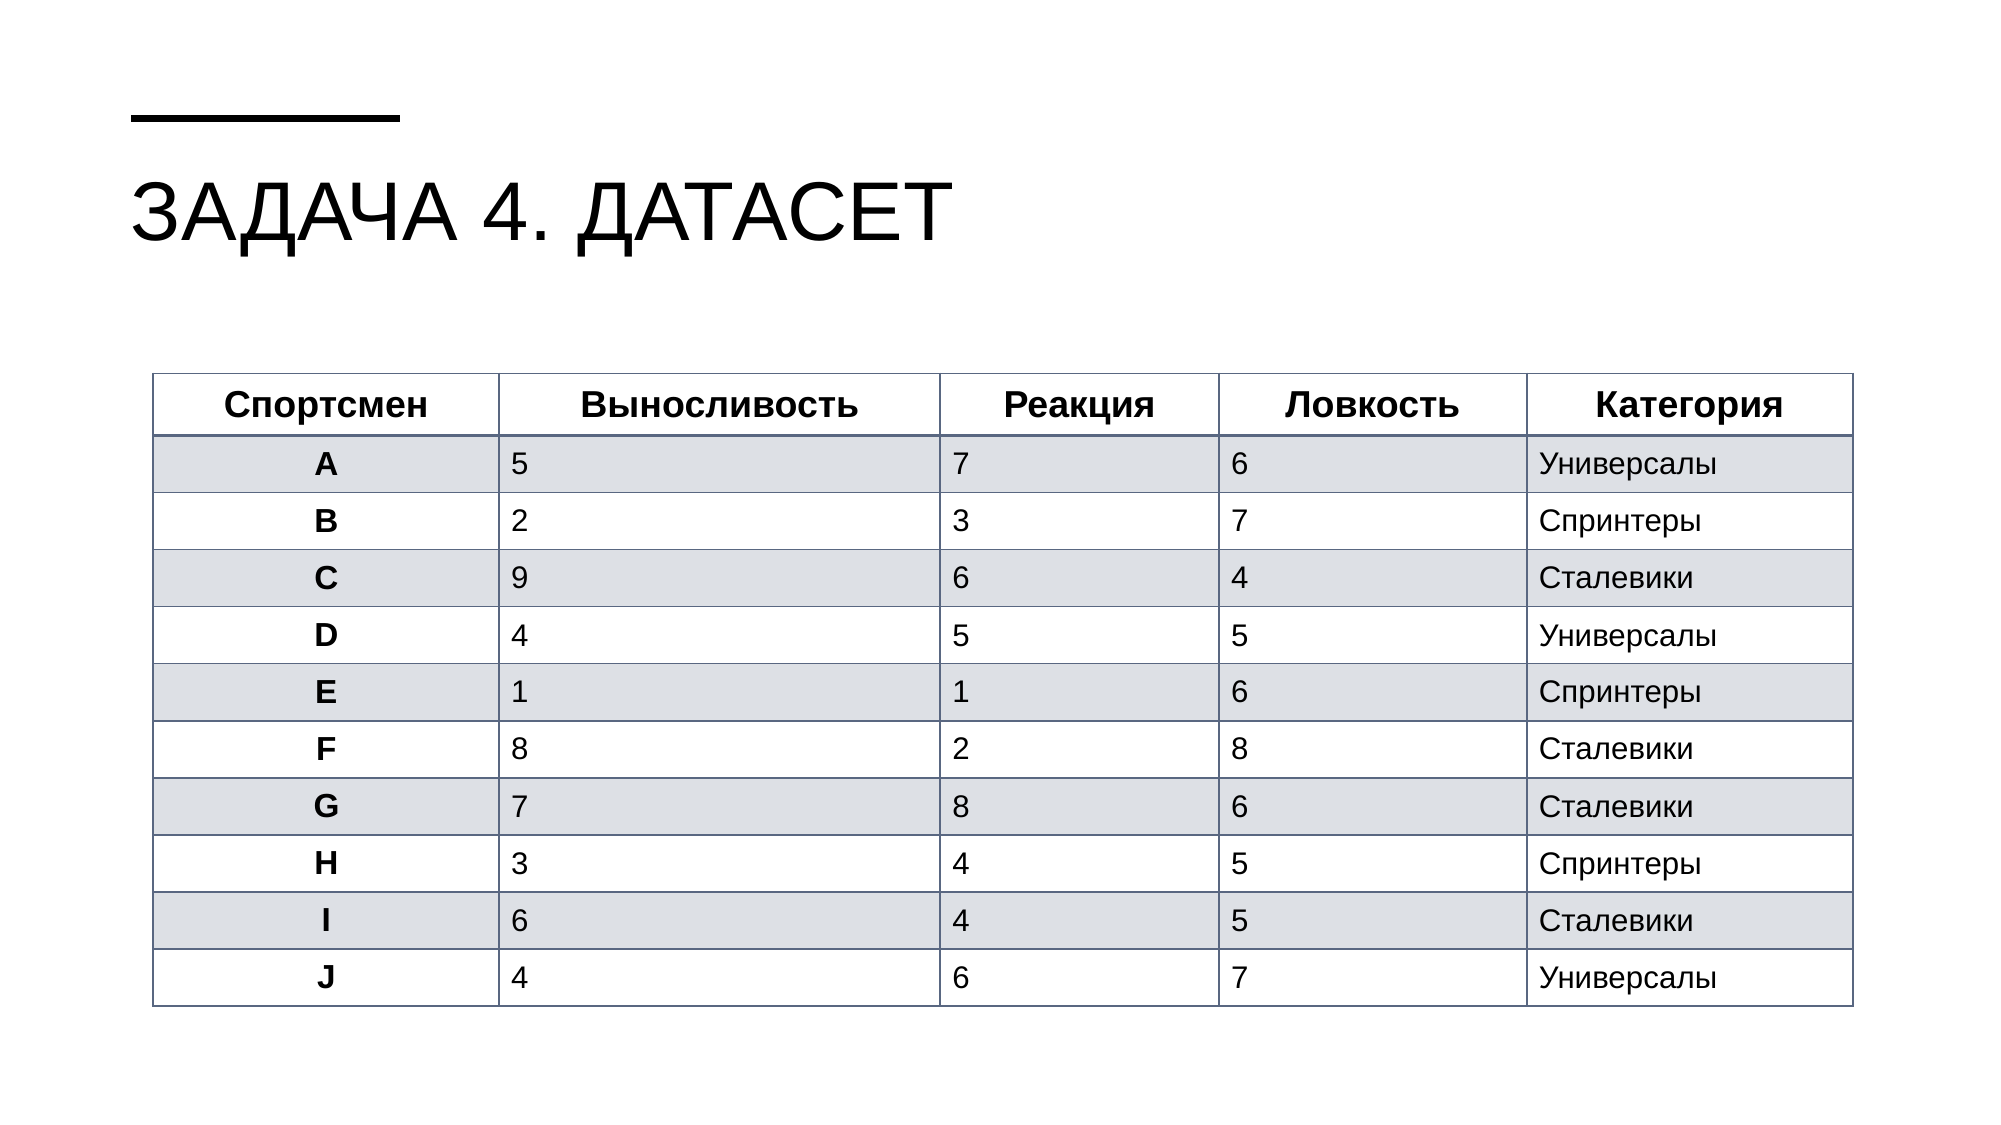

# Задача 4. датасет
| Спортсмен | Выносливость | Реакция | Ловкость | Категория |
| --- | --- | --- | --- | --- |
| A | 5 | 7 | 6 | Универсалы |
| B | 2 | 3 | 7 | Спринтеры |
| C | 9 | 6 | 4 | Сталевики |
| D | 4 | 5 | 5 | Универсалы |
| E | 1 | 1 | 6 | Спринтеры |
| F | 8 | 2 | 8 | Сталевики |
| G | 7 | 8 | 6 | Сталевики |
| H | 3 | 4 | 5 | Спринтеры |
| I | 6 | 4 | 5 | Сталевики |
| J | 4 | 6 | 7 | Универсалы |